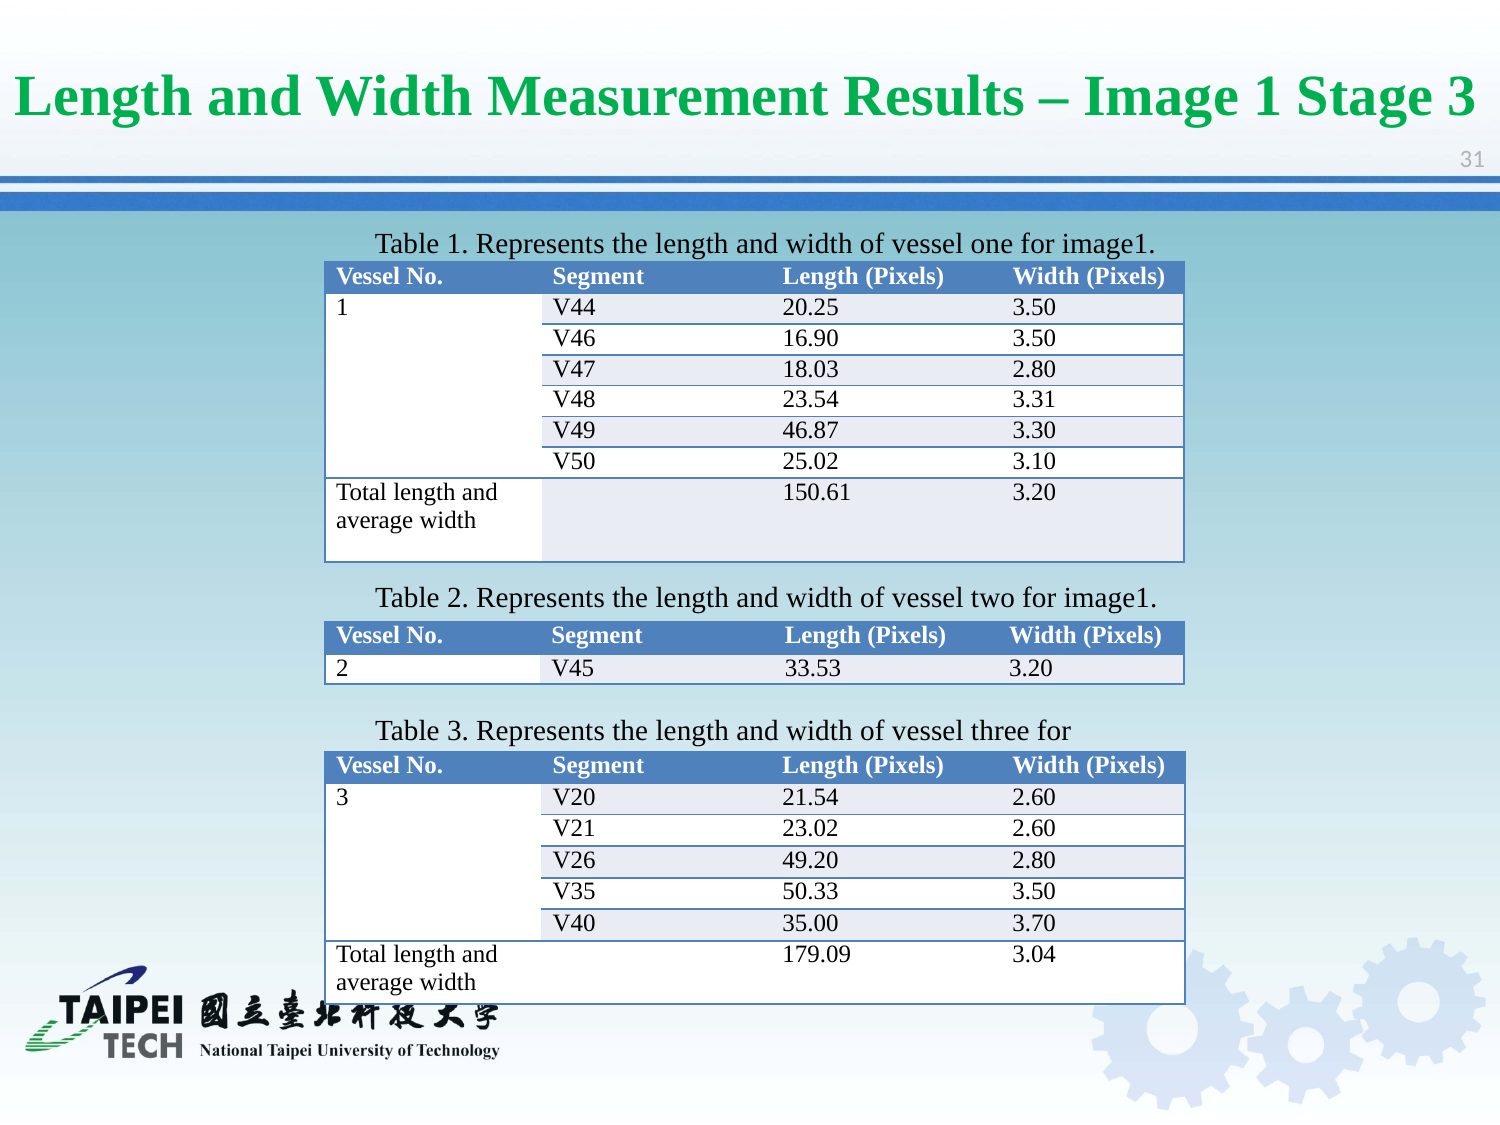

Length and Width Measurement Results – Image 1 Stage 3
31
Table 1. Represents the length and width of vessel one for image1.
| Vessel No. | Segment | Length (Pixels) | Width (Pixels) |
| --- | --- | --- | --- |
| 1 | V44 | 20.25 | 3.50 |
|  | V46 | 16.90 | 3.50 |
|  | V47 | 18.03 | 2.80 |
|  | V48 | 23.54 | 3.31 |
|  | V49 | 46.87 | 3.30 |
|  | V50 | 25.02 | 3.10 |
| Total length and average width |  | 150.61 | 3.20 |
Table 2. Represents the length and width of vessel two for image1.
| Vessel No. | Segment | Length (Pixels) | Width (Pixels) |
| --- | --- | --- | --- |
| 2 | V45 | 33.53 | 3.20 |
Table 3. Represents the length and width of vessel three for image1.
| Vessel No. | Segment | Length (Pixels) | Width (Pixels) |
| --- | --- | --- | --- |
| 3 | V20 | 21.54 | 2.60 |
|  | V21 | 23.02 | 2.60 |
|  | V26 | 49.20 | 2.80 |
|  | V35 | 50.33 | 3.50 |
|  | V40 | 35.00 | 3.70 |
| Total length and average width |  | 179.09 | 3.04 |